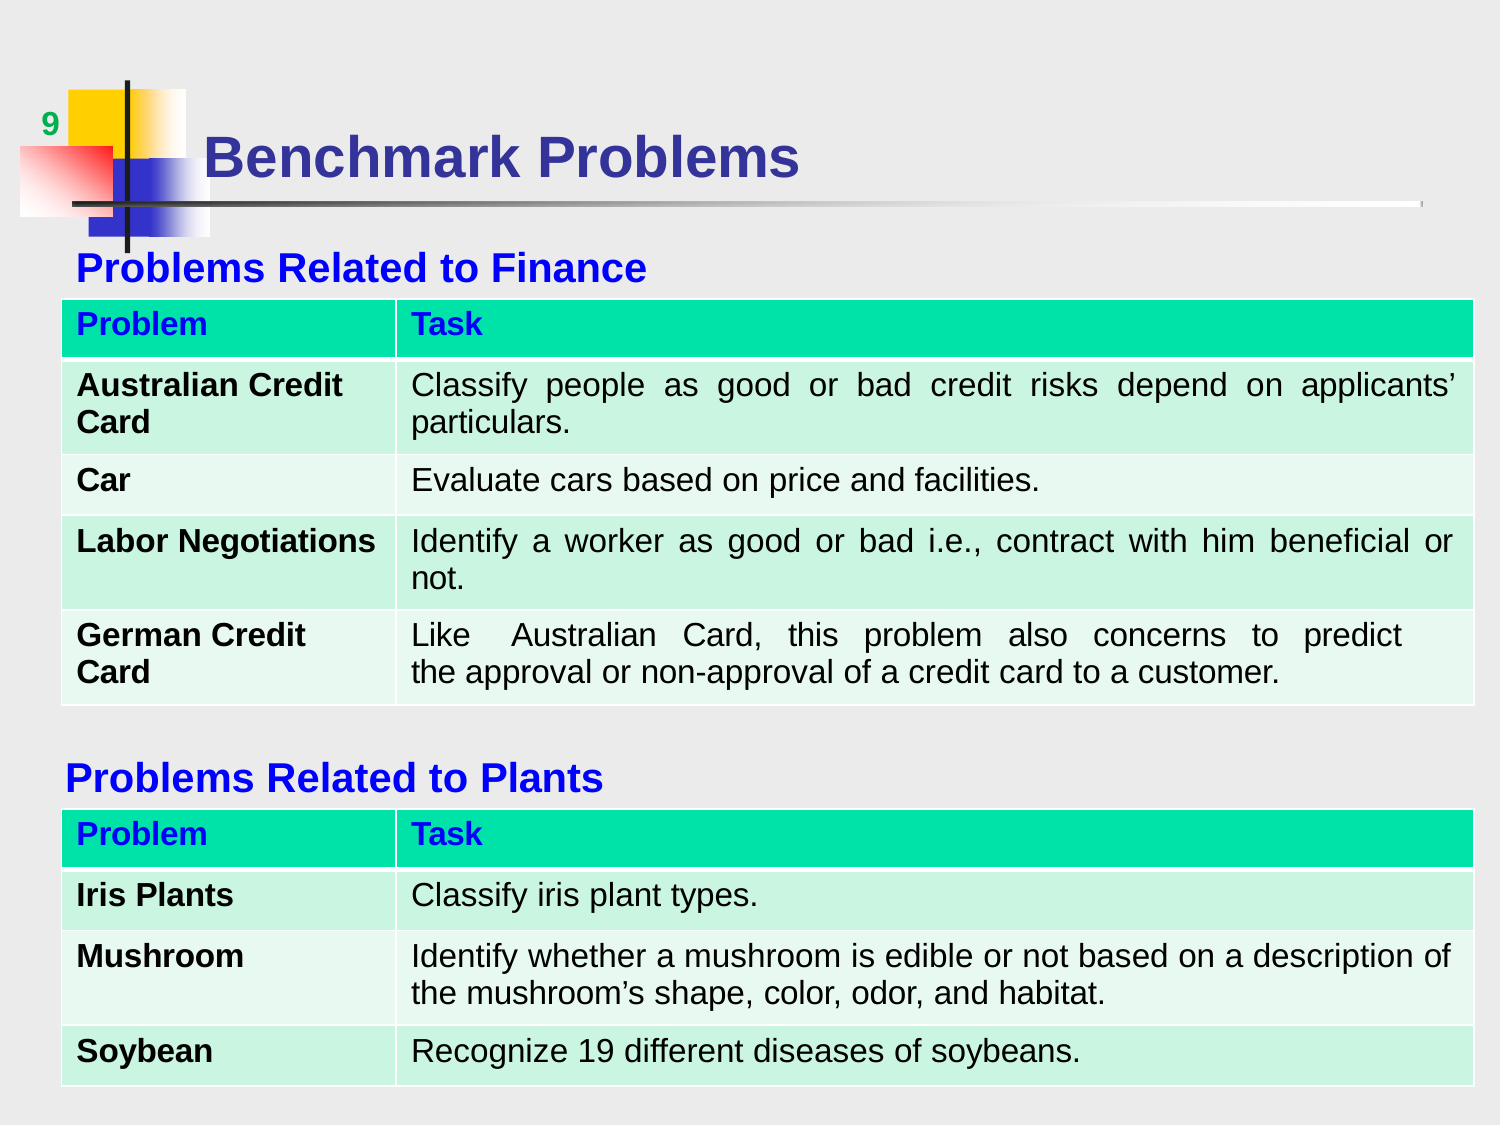

# Benchmark Problems
9
Problems Related to Finance
| Problem | Task |
| --- | --- |
| Australian Credit Card | Classify people as good or bad credit risks depend on applicants’ particulars. |
| Car | Evaluate cars based on price and facilities. |
| Labor Negotiations | Identify a worker as good or bad i.e., contract with him beneficial or not. |
| German Credit Card | Like Australian Card, this problem also concerns to predict the approval or non-approval of a credit card to a customer. |
Problems Related to Plants
| Problem | Task |
| --- | --- |
| Iris Plants | Classify iris plant types. |
| Mushroom | Identify whether a mushroom is edible or not based on a description of the mushroom’s shape, color, odor, and habitat. |
| Soybean | Recognize 19 different diseases of soybeans. |